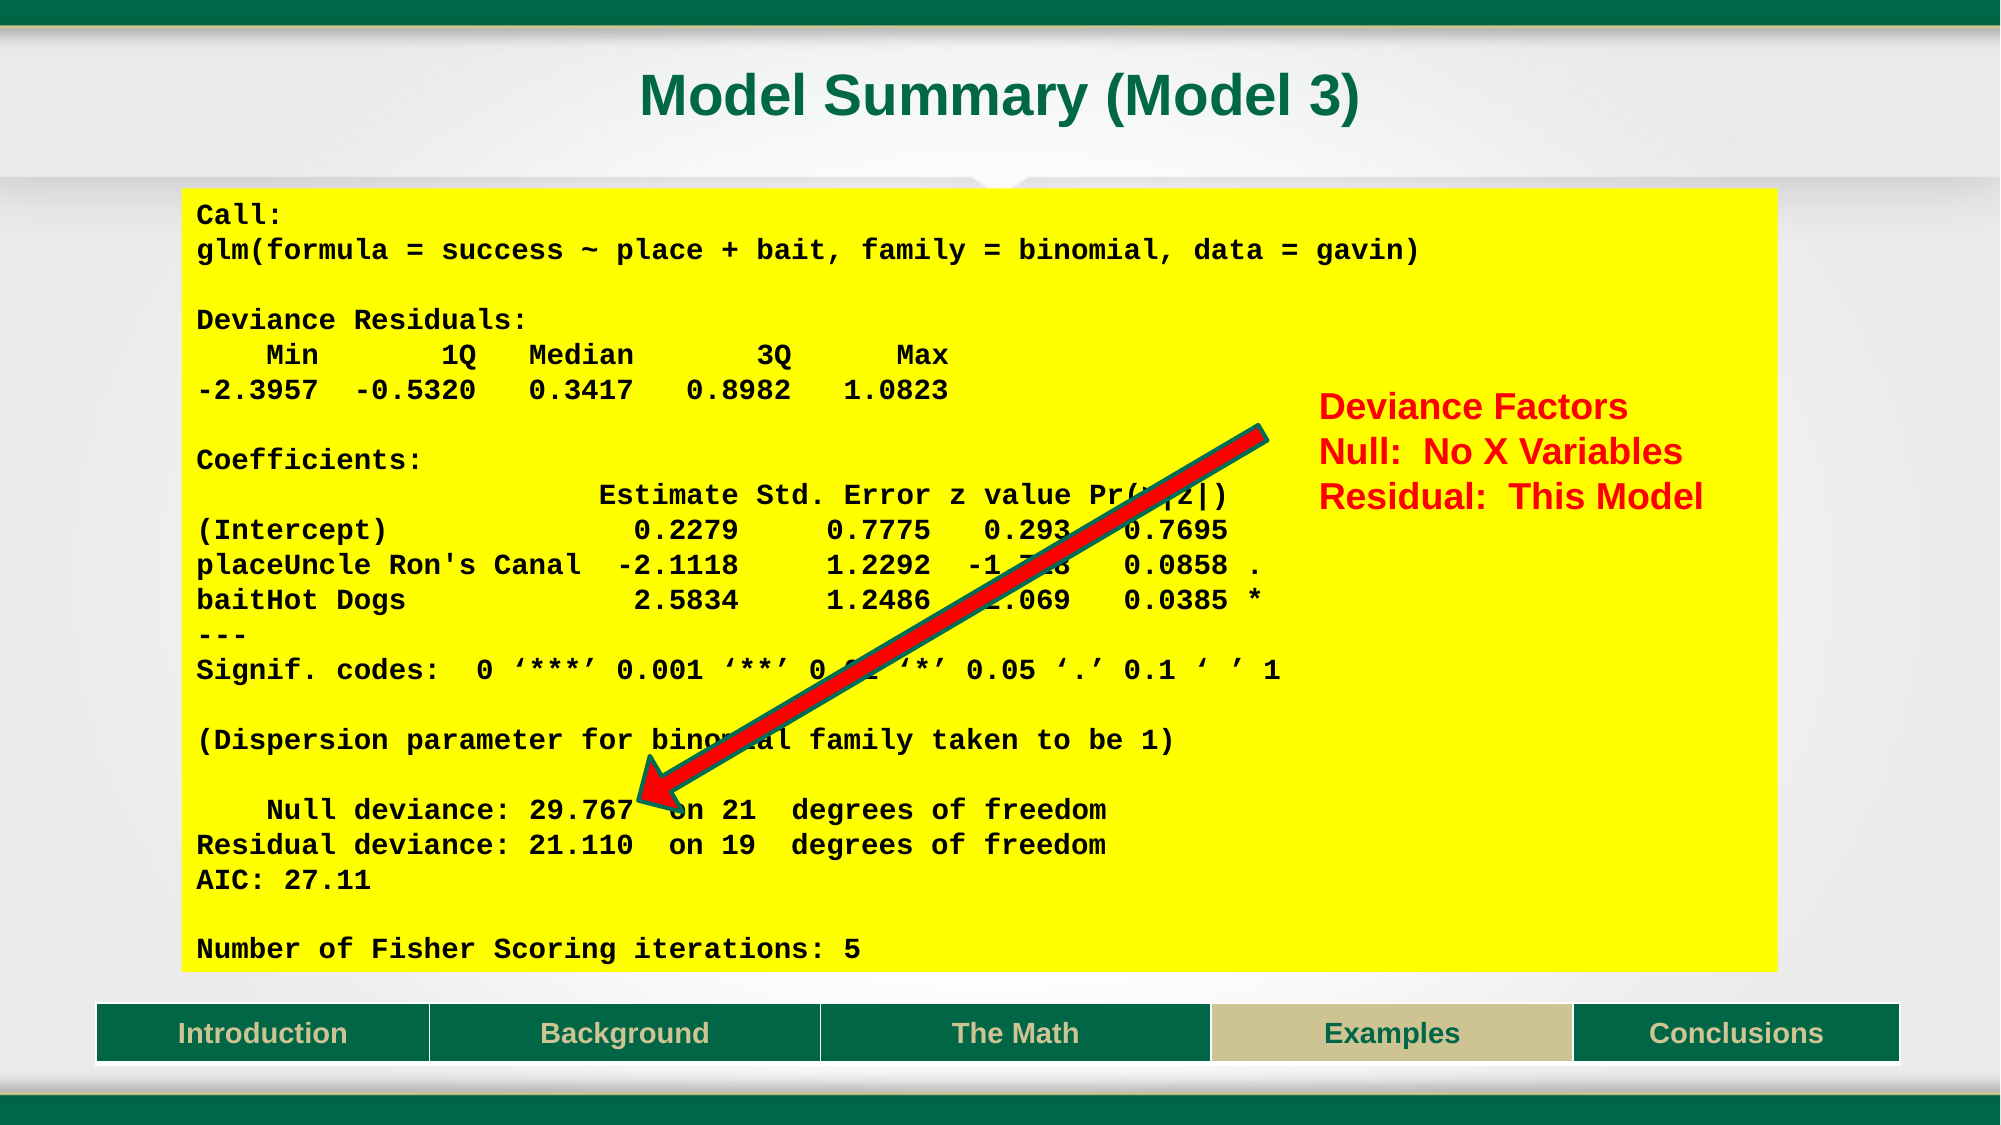

# Model Summary (Model 3)
Call:
glm(formula = success ~ place + bait, family = binomial, data = gavin)

Deviance Residuals:
    Min       1Q   Median       3Q      Max
-2.3957  -0.5320   0.3417   0.8982   1.0823

Coefficients:
                       Estimate Std. Error z value Pr(>|z|)
(Intercept)              0.2279     0.7775   0.293   0.7695
placeUncle Ron's Canal  -2.1118     1.2292  -1.718   0.0858 .
baitHot Dogs             2.5834     1.2486   2.069   0.0385 *
---
Signif. codes:  0 ‘***’ 0.001 ‘**’ 0.01 ‘*’ 0.05 ‘.’ 0.1 ‘ ’ 1

(Dispersion parameter for binomial family taken to be 1)

    Null deviance: 29.767  on 21  degrees of freedom
Residual deviance: 21.110  on 19  degrees of freedom
AIC: 27.11

Number of Fisher Scoring iterations: 5

Deviance Factors
Null:  No X Variables
Residual:  This Model
| Introduction | Background | The Math | Examples | Conclusions |
| --- | --- | --- | --- | --- |